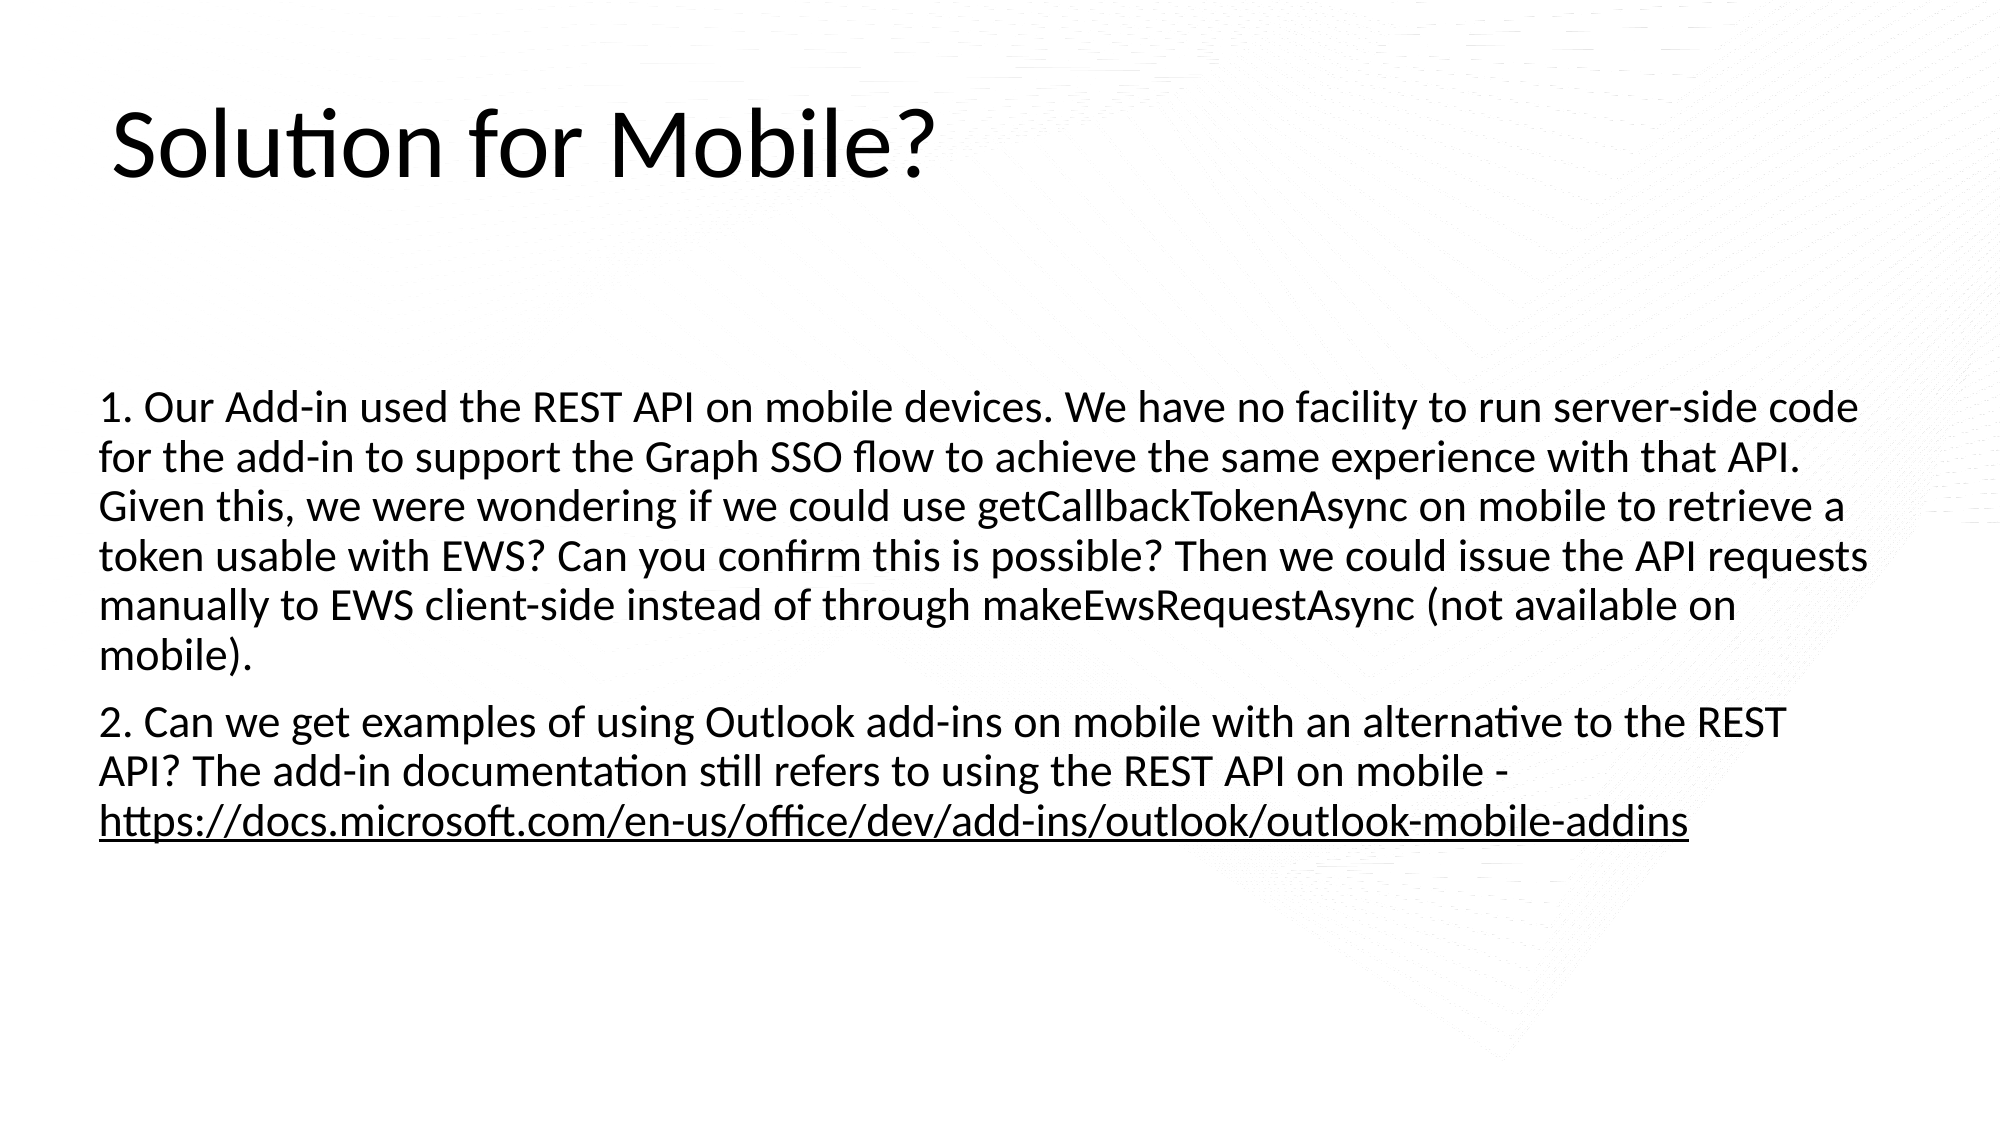

# Solution for Mobile?
1. Our Add-in used the REST API on mobile devices. We have no facility to run server-side code for the add-in to support the Graph SSO flow to achieve the same experience with that API.
Given this, we were wondering if we could use getCallbackTokenAsync on mobile to retrieve a token usable with EWS? Can you confirm this is possible? Then we could issue the API requests manually to EWS client-side instead of through makeEwsRequestAsync (not available on mobile).
2. Can we get examples of using Outlook add-ins on mobile with an alternative to the REST API? The add-in documentation still refers to using the REST API on mobile - https://docs.microsoft.com/en-us/office/dev/add-ins/outlook/outlook-mobile-addins